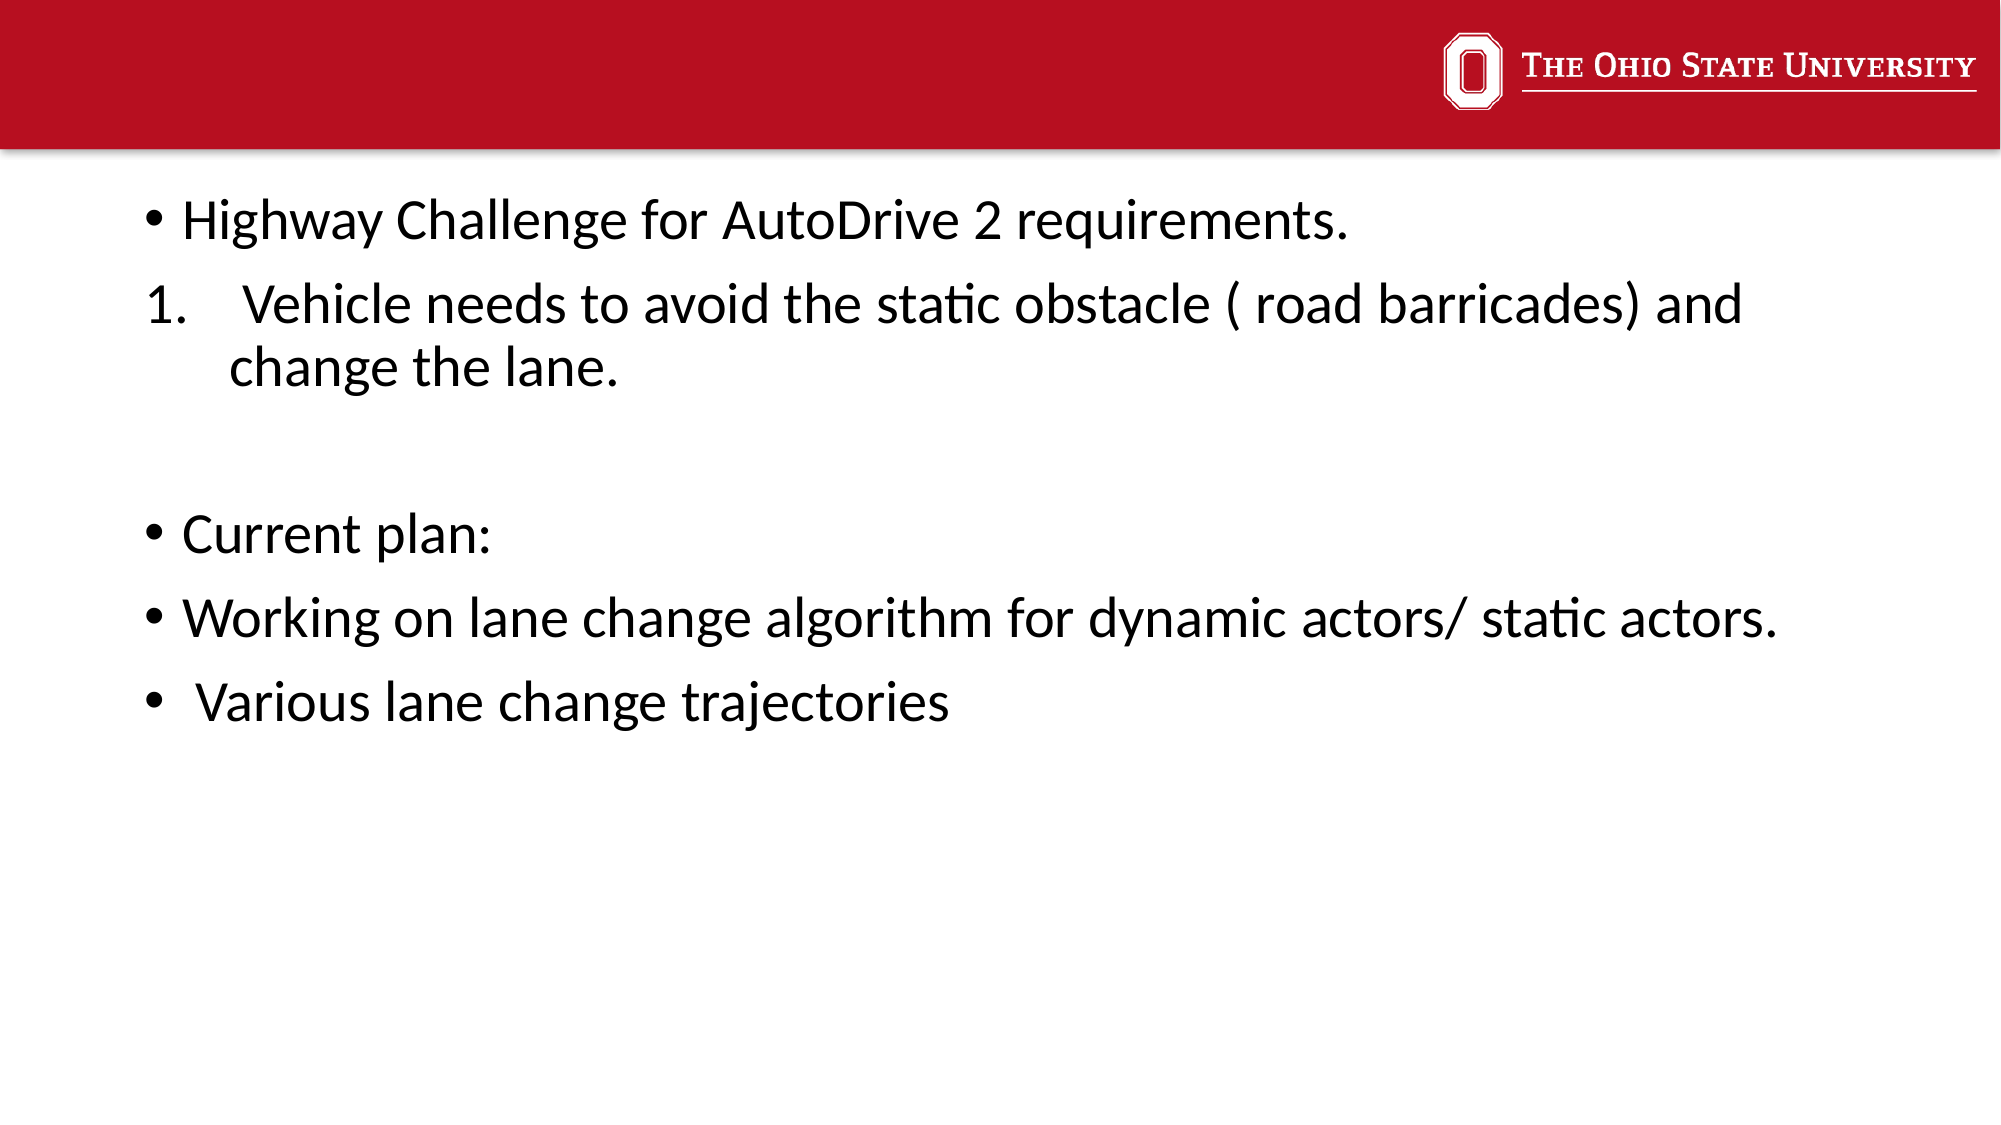

#
Highway Challenge for AutoDrive 2 requirements.
 Vehicle needs to avoid the static obstacle ( road barricades) and change the lane.

Current plan:
Working on lane change algorithm for dynamic actors/ static actors.
 Various lane change trajectories